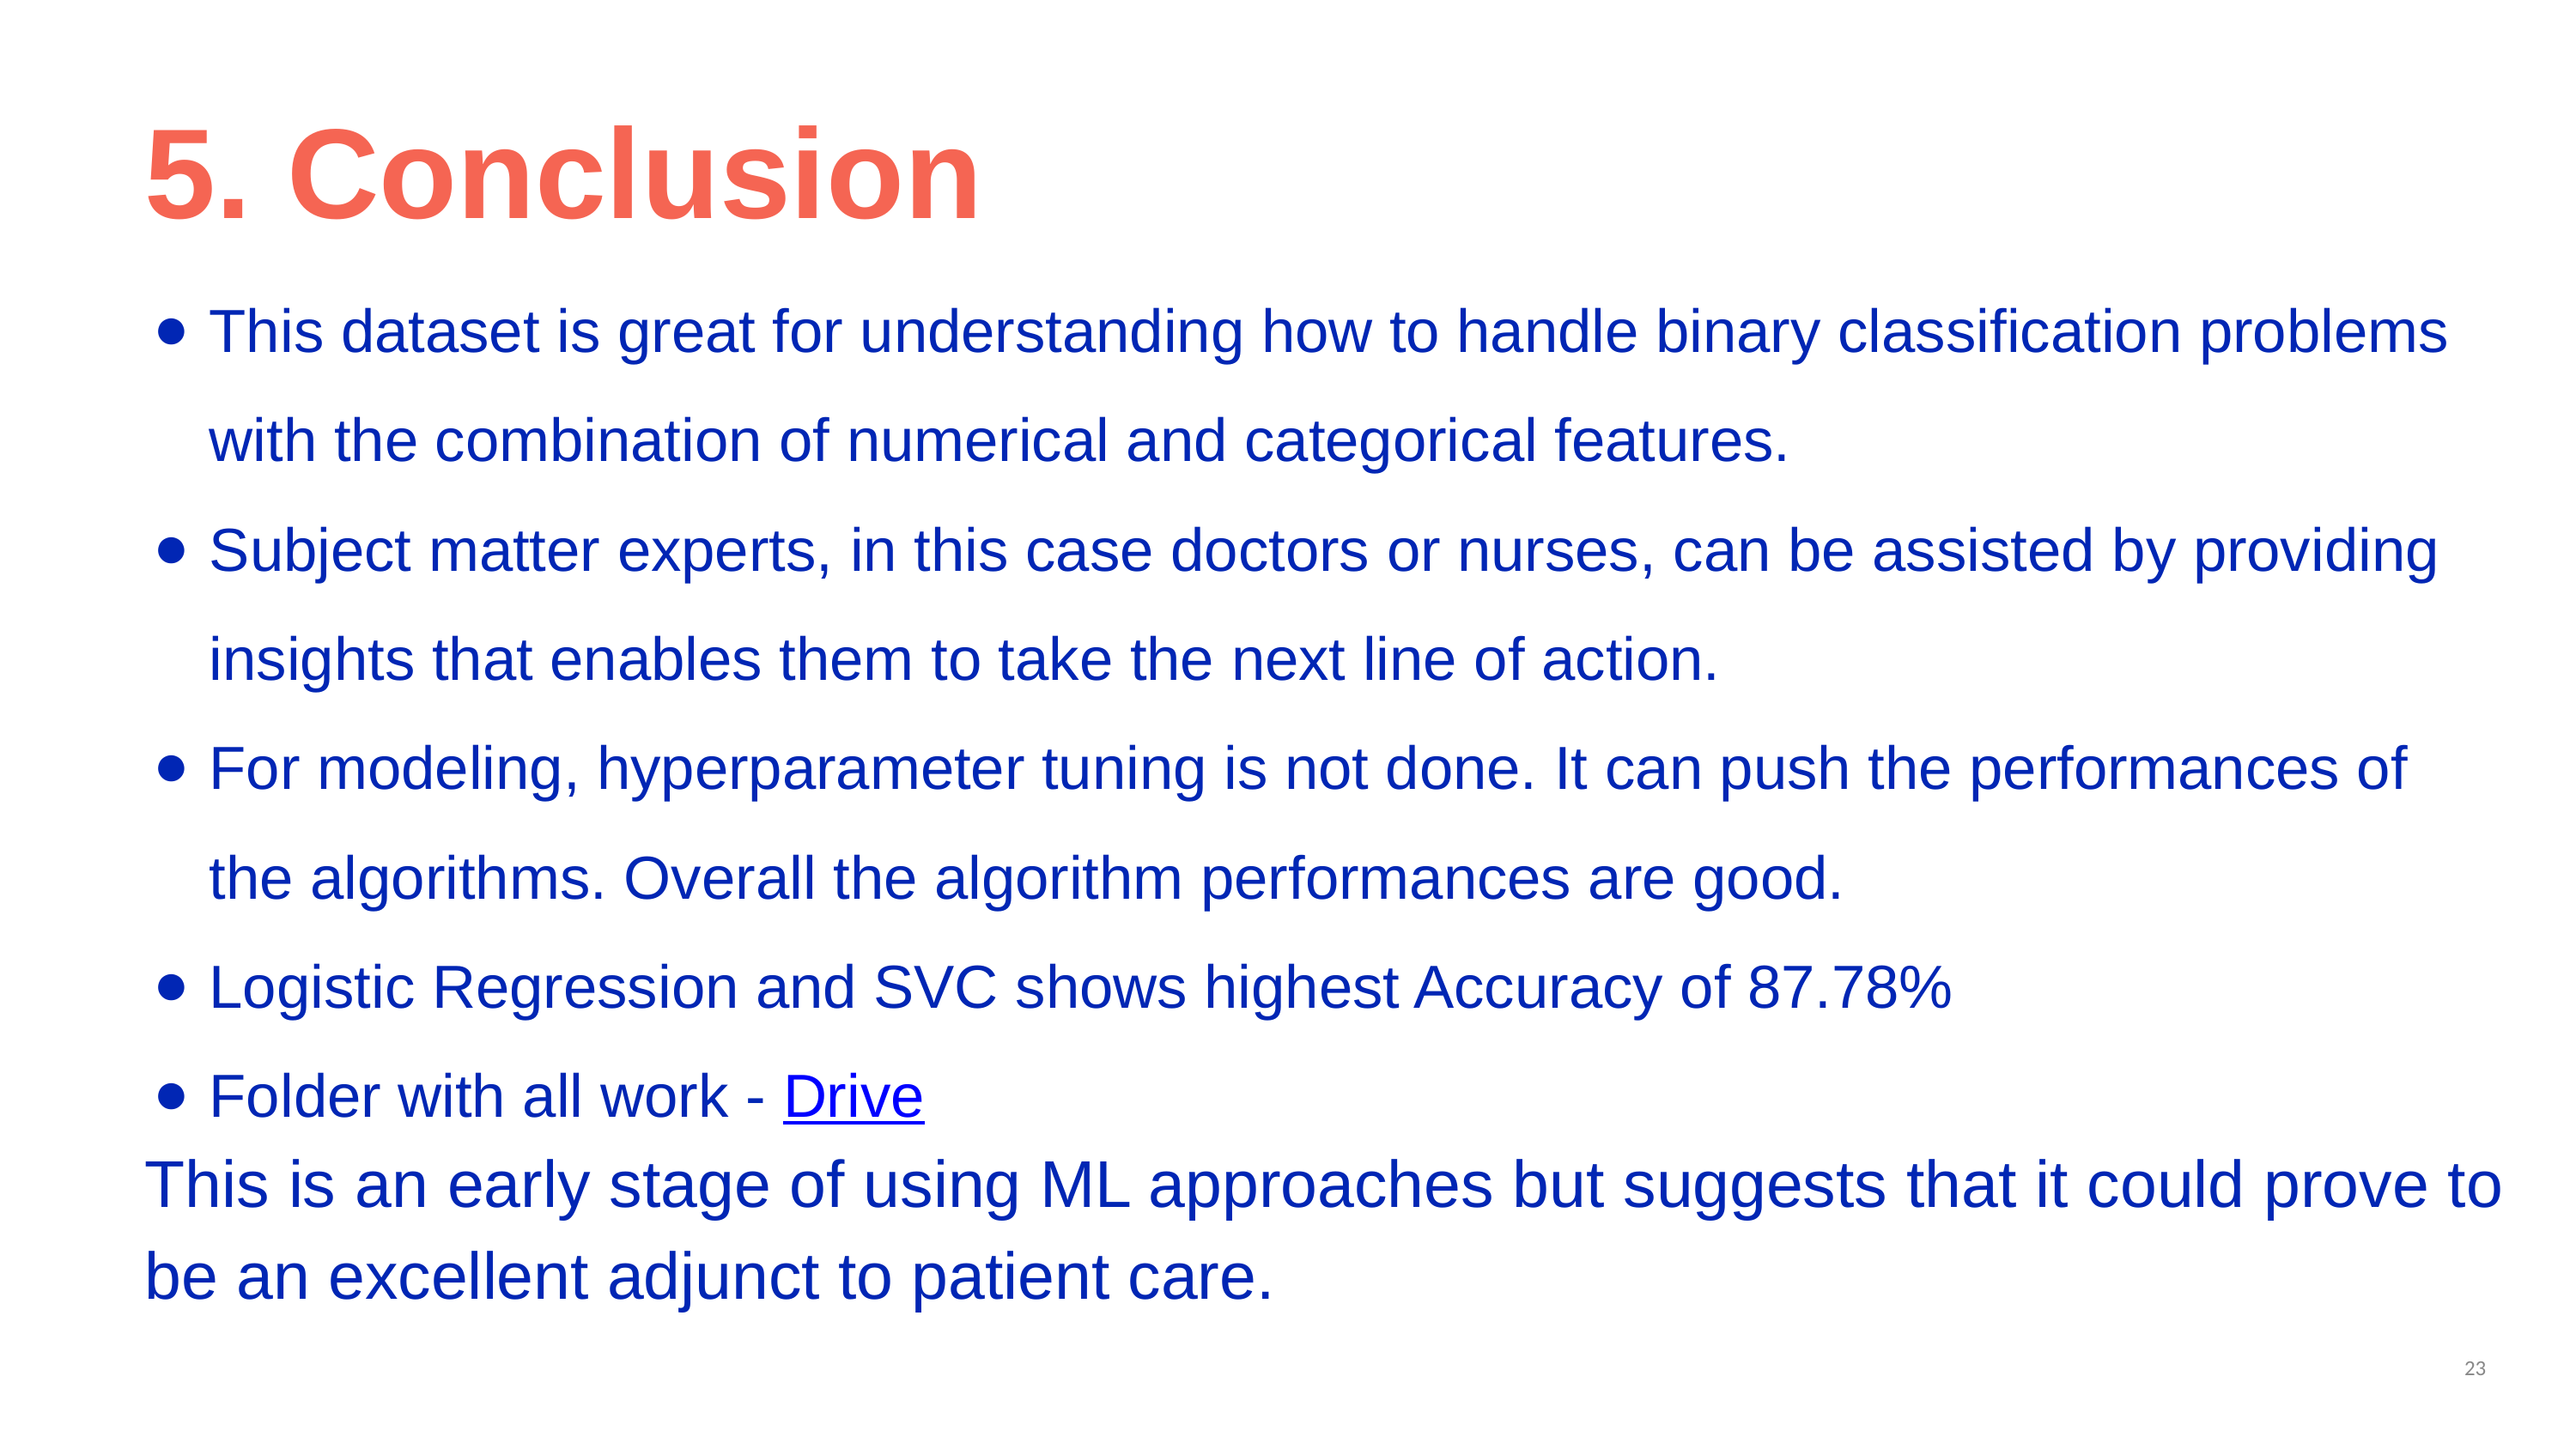

5. Conclusion
This dataset is great for understanding how to handle binary classification problems with the combination of numerical and categorical features.
Subject matter experts, in this case doctors or nurses, can be assisted by providing insights that enables them to take the next line of action.
For modeling, hyperparameter tuning is not done. It can push the performances of the algorithms. Overall the algorithm performances are good.
Logistic Regression and SVC shows highest Accuracy of 87.78%
Folder with all work - Drive
This is an early stage of using ML approaches but suggests that it could prove to be an excellent adjunct to patient care.
23